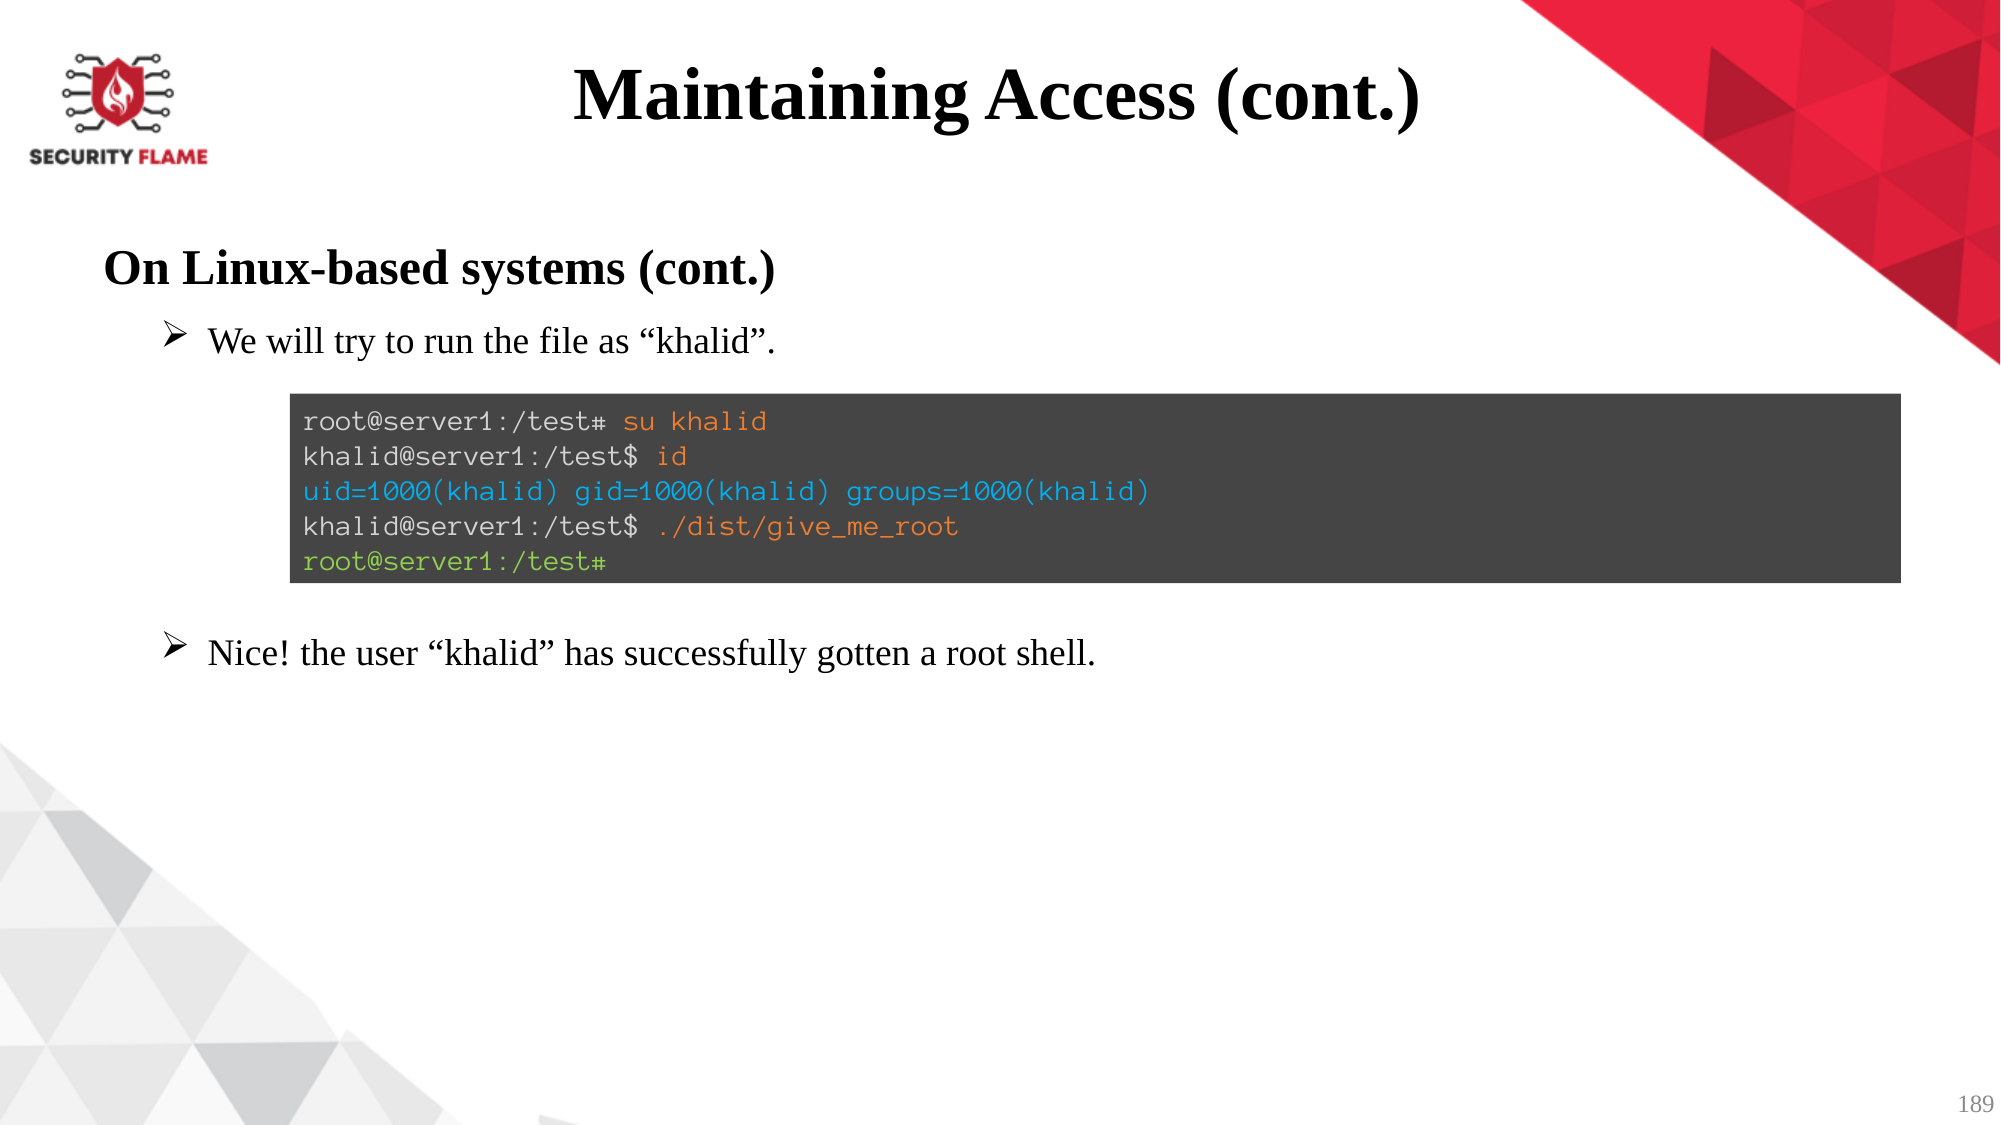

Maintaining Access (cont.)
On Linux-based systems (cont.)
We will try to run the file as “khalid”.
root@server1:/test# su khalid
khalid@server1:/test$ id
uid=1000(khalid) gid=1000(khalid) groups=1000(khalid)
khalid@server1:/test$ ./dist/give_me_root
root@server1:/test#
Nice! the user “khalid” has successfully gotten a root shell.
189